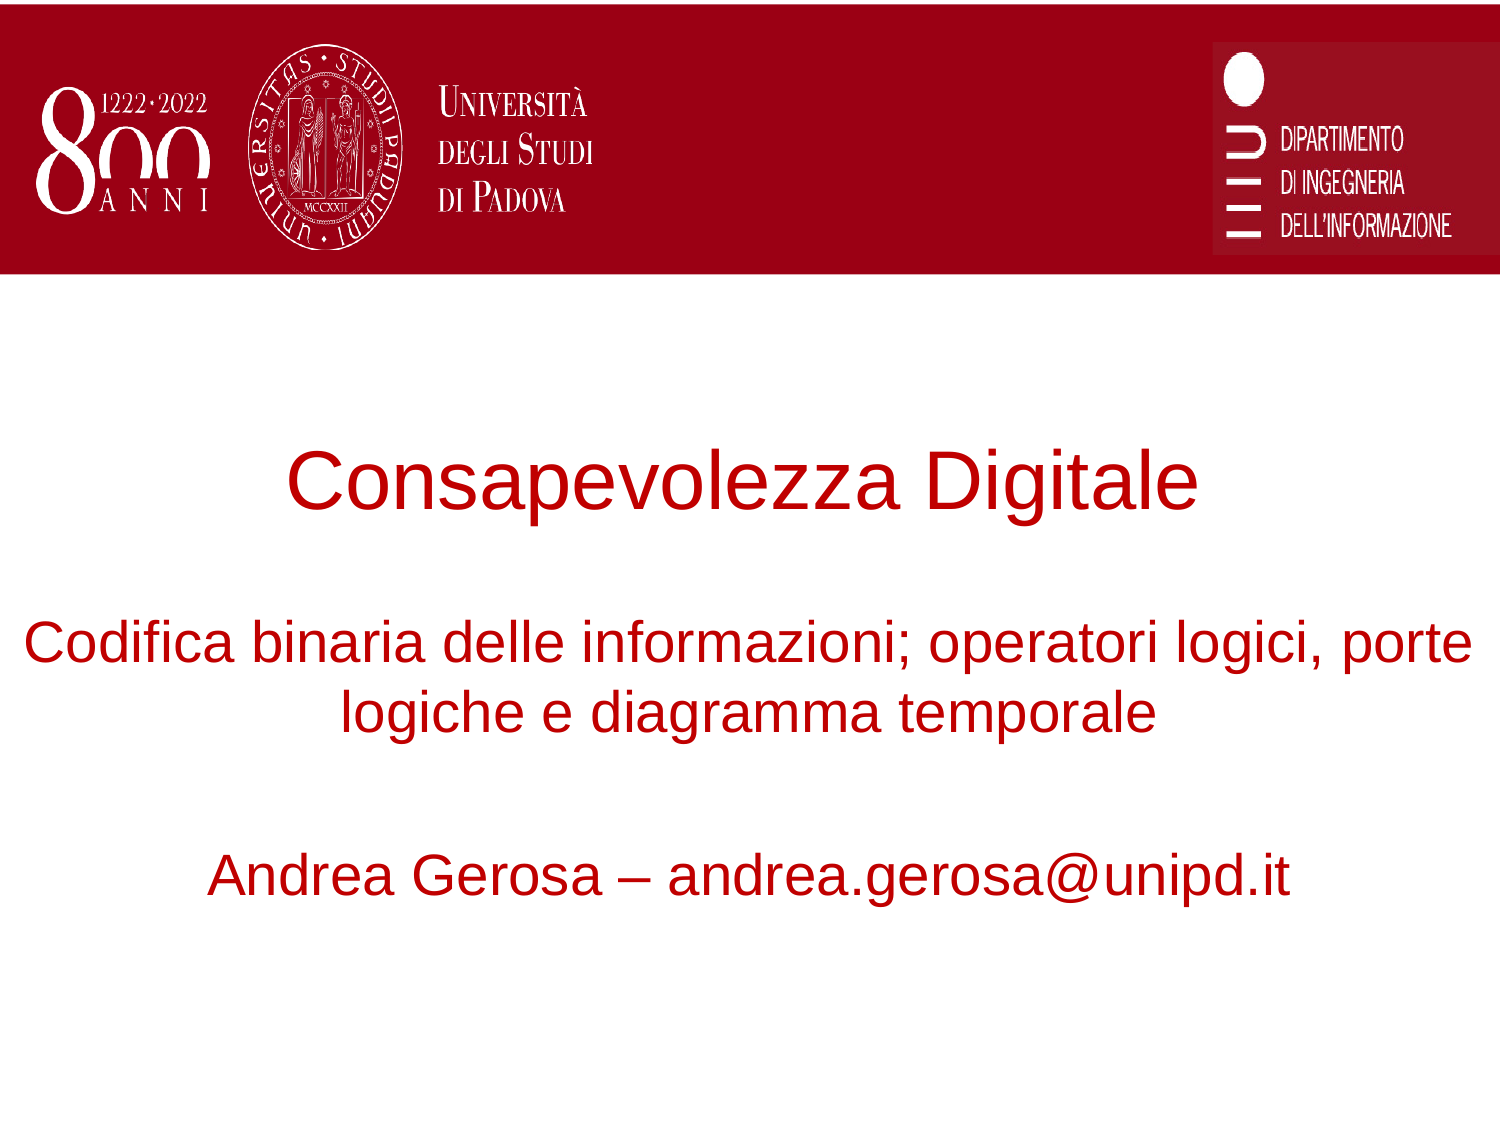

# Consapevolezza Digitale
Codifica binaria delle informazioni; operatori logici, porte logiche e diagramma temporale

Andrea Gerosa – andrea.gerosa@unipd.it